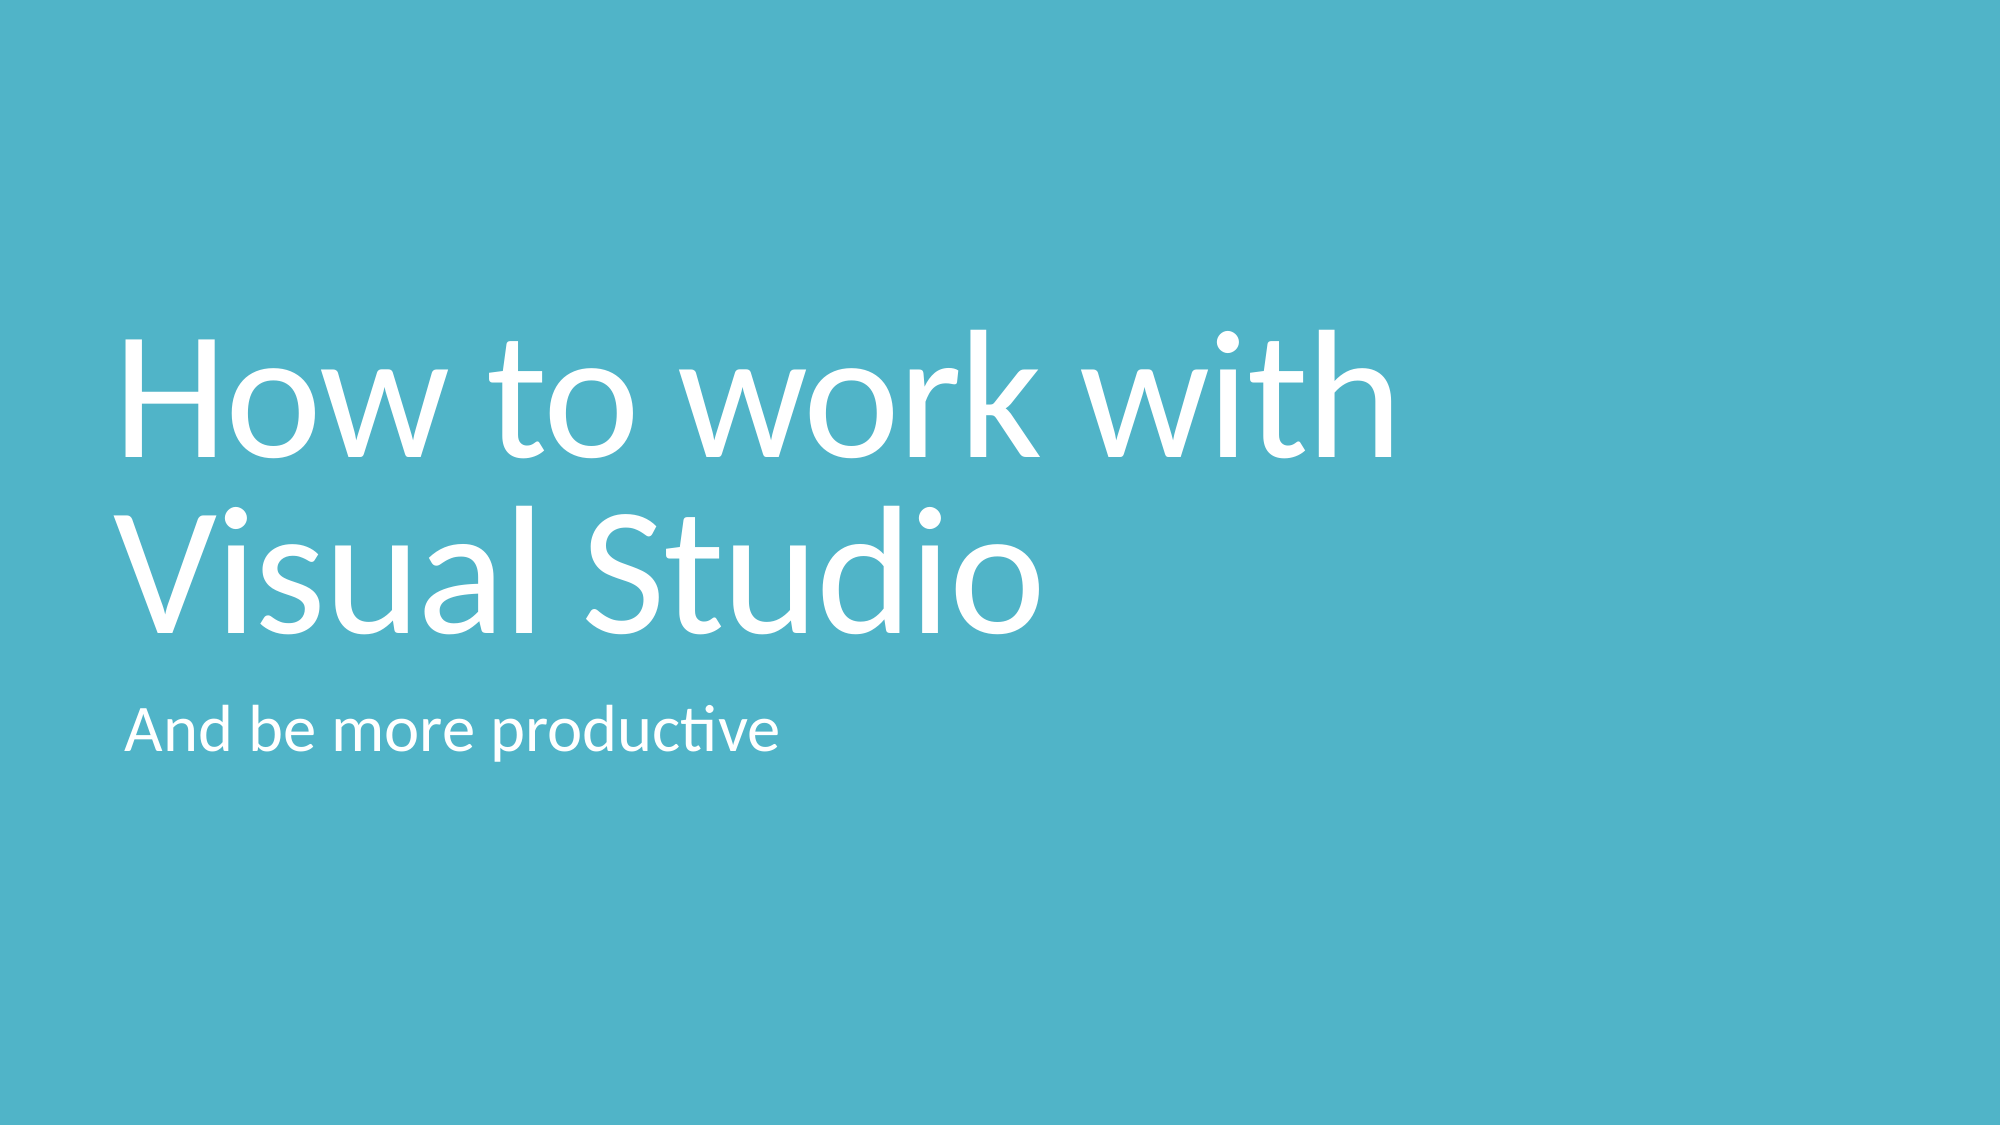

# How to work with Visual Studio
And be more productive